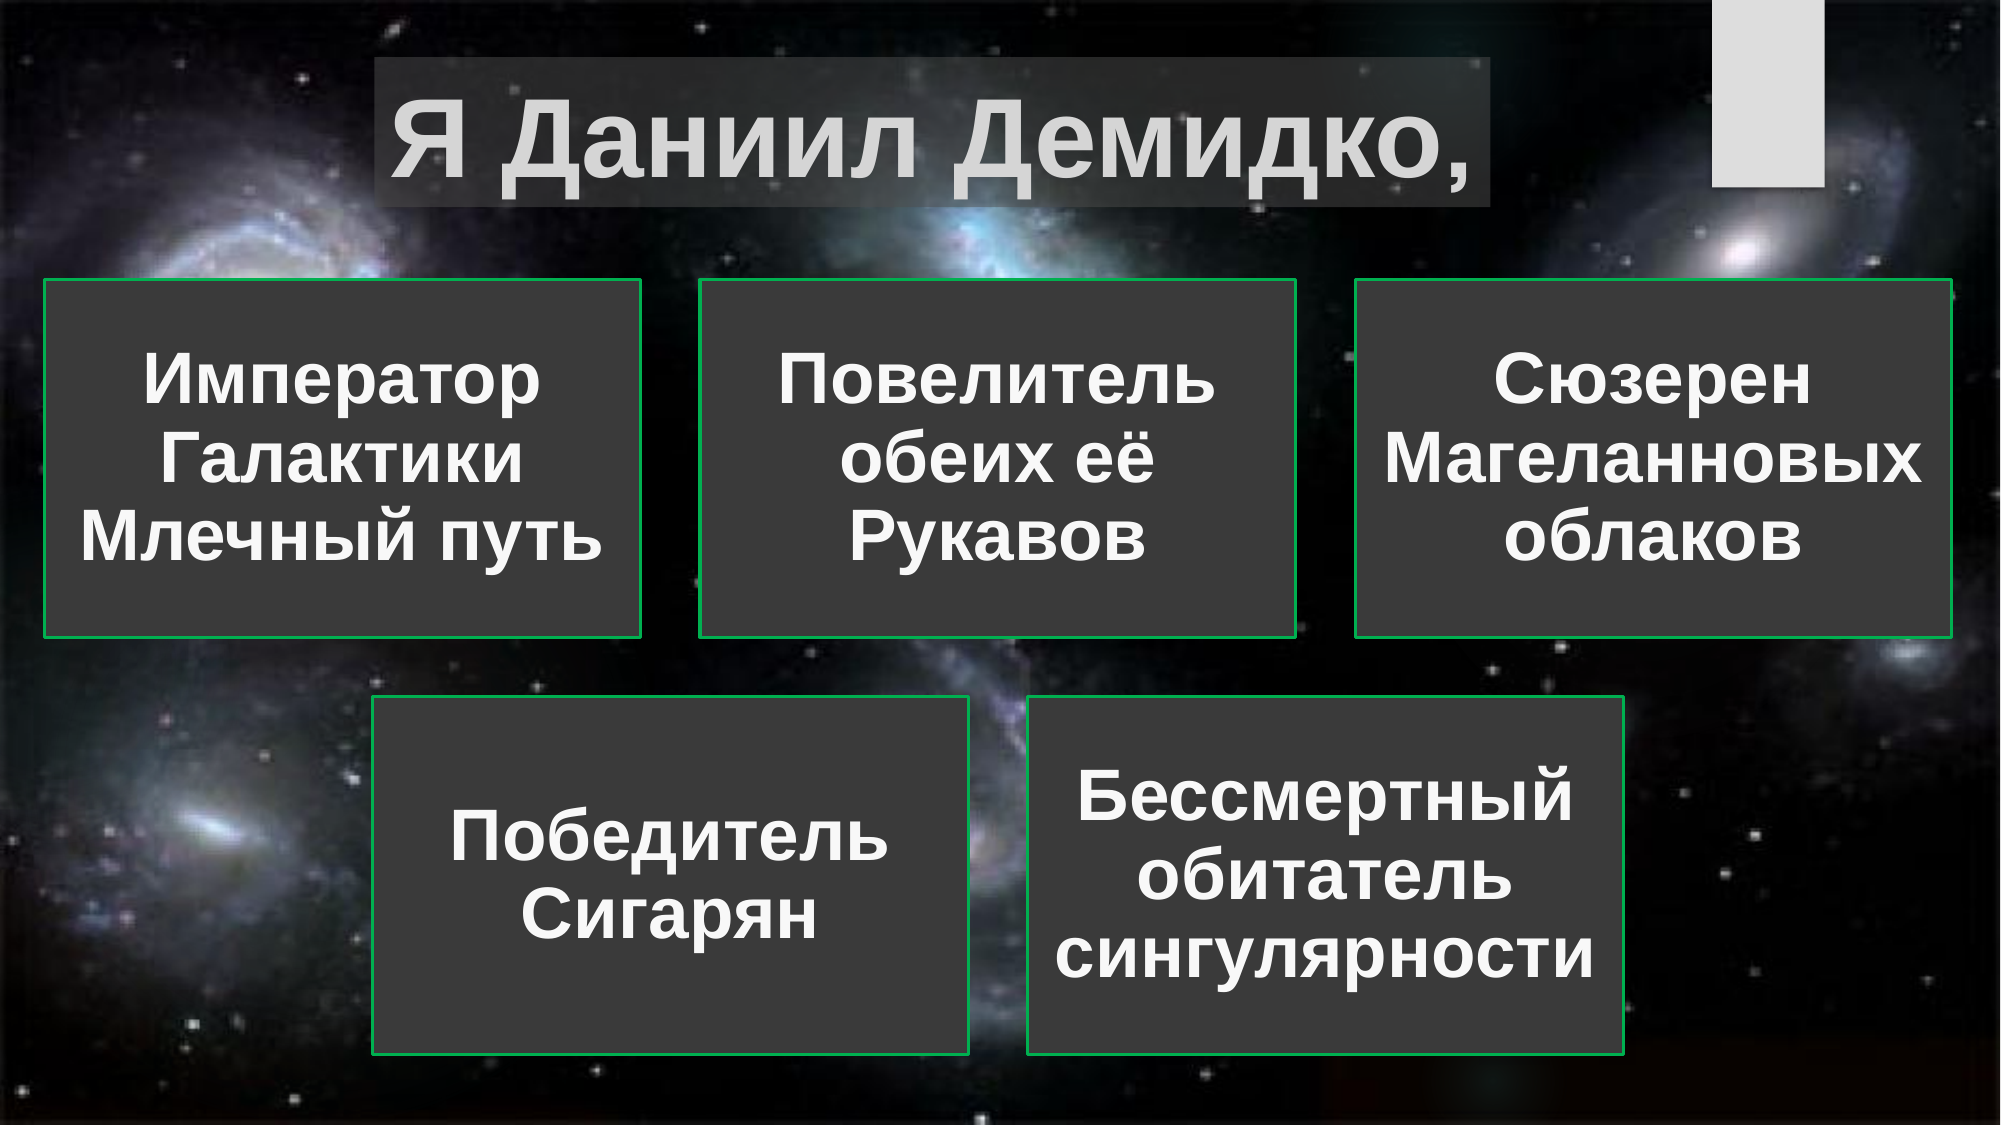

Я Даниил Демидко,
Император Галактики Млечный путь
Повелитель обеих её Рукавов
Сюзерен Магеланновых облаков
Победитель Сигарян
Бессмертный обитатель сингулярности